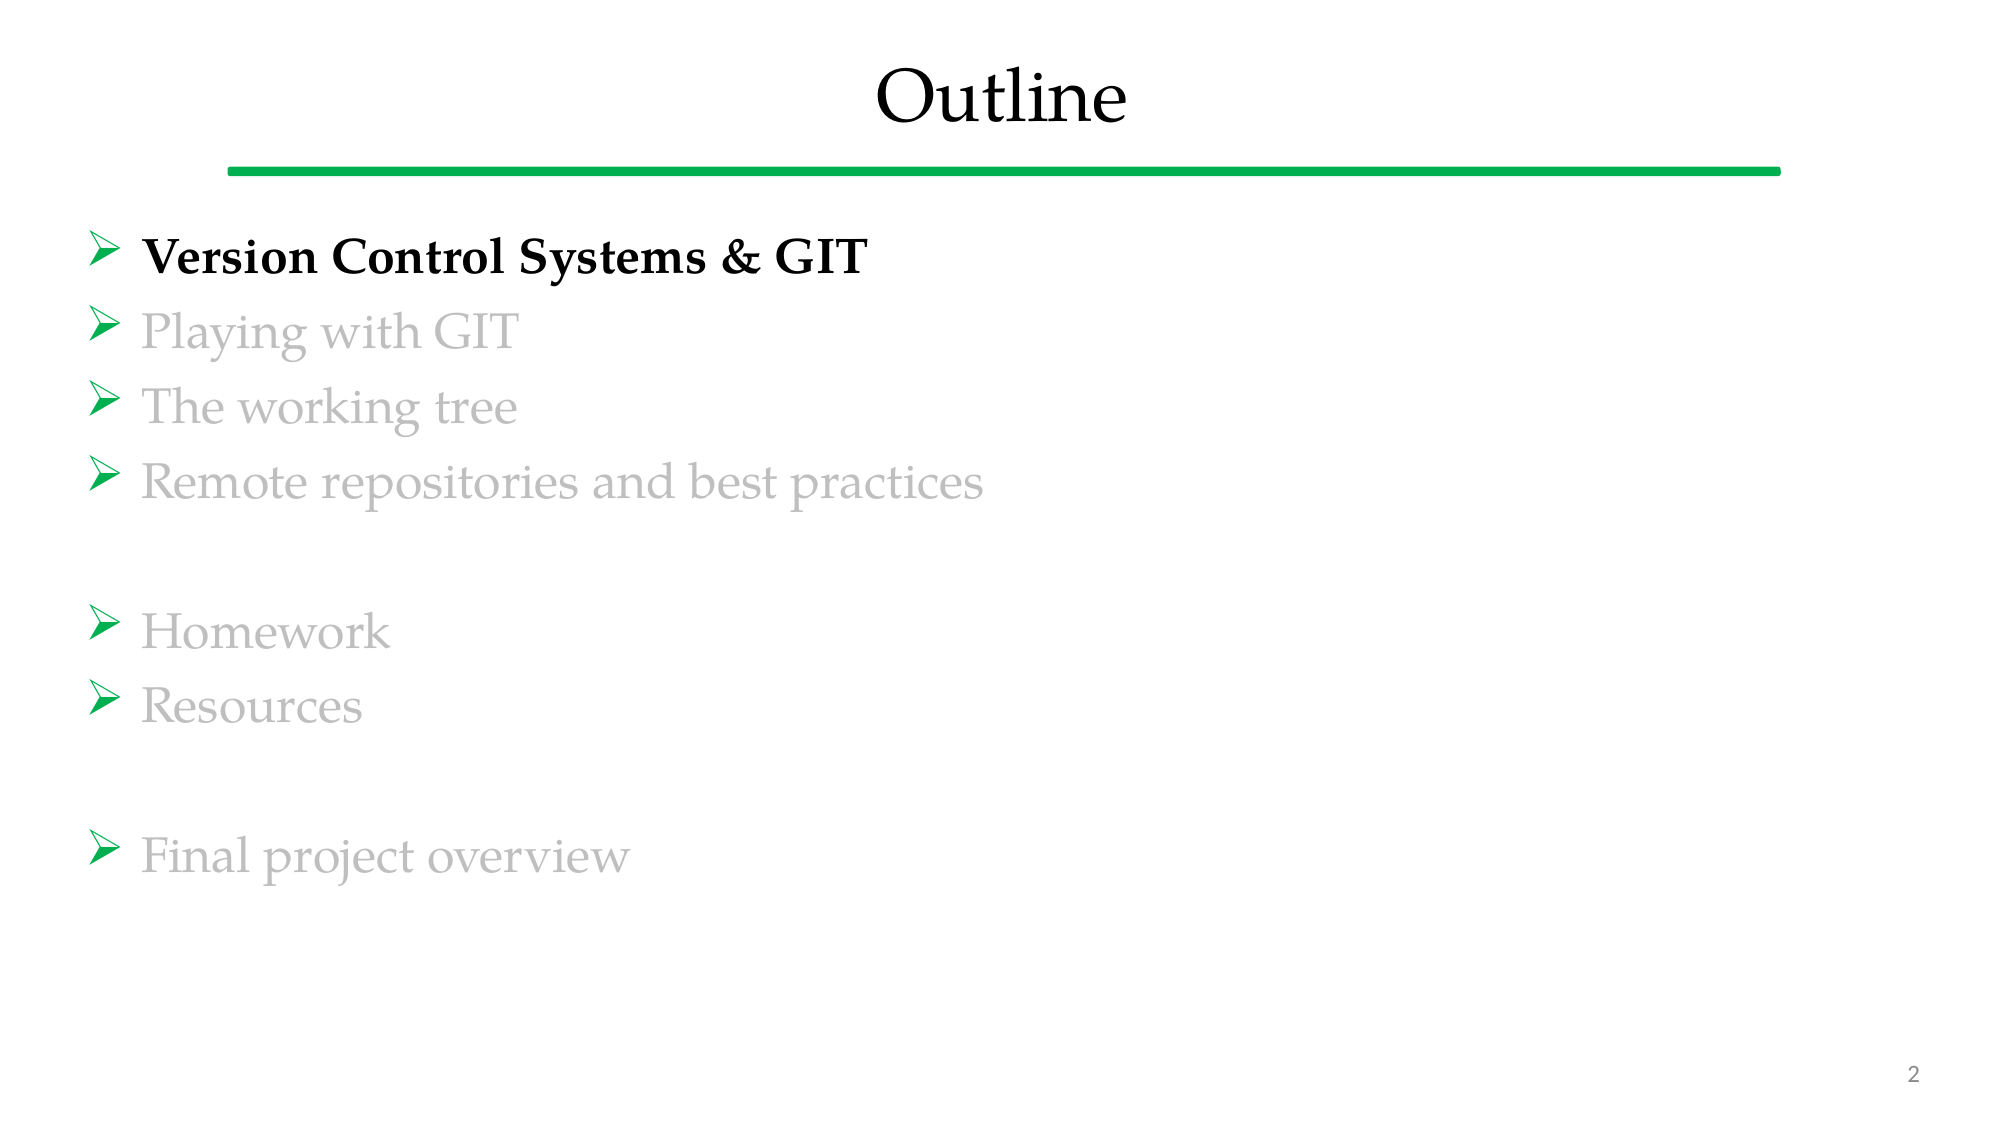

# Outline
Version Control Systems & GIT
Playing with GIT
The working tree
Remote repositories and best practices

Homework
Resources

Final project overview
2